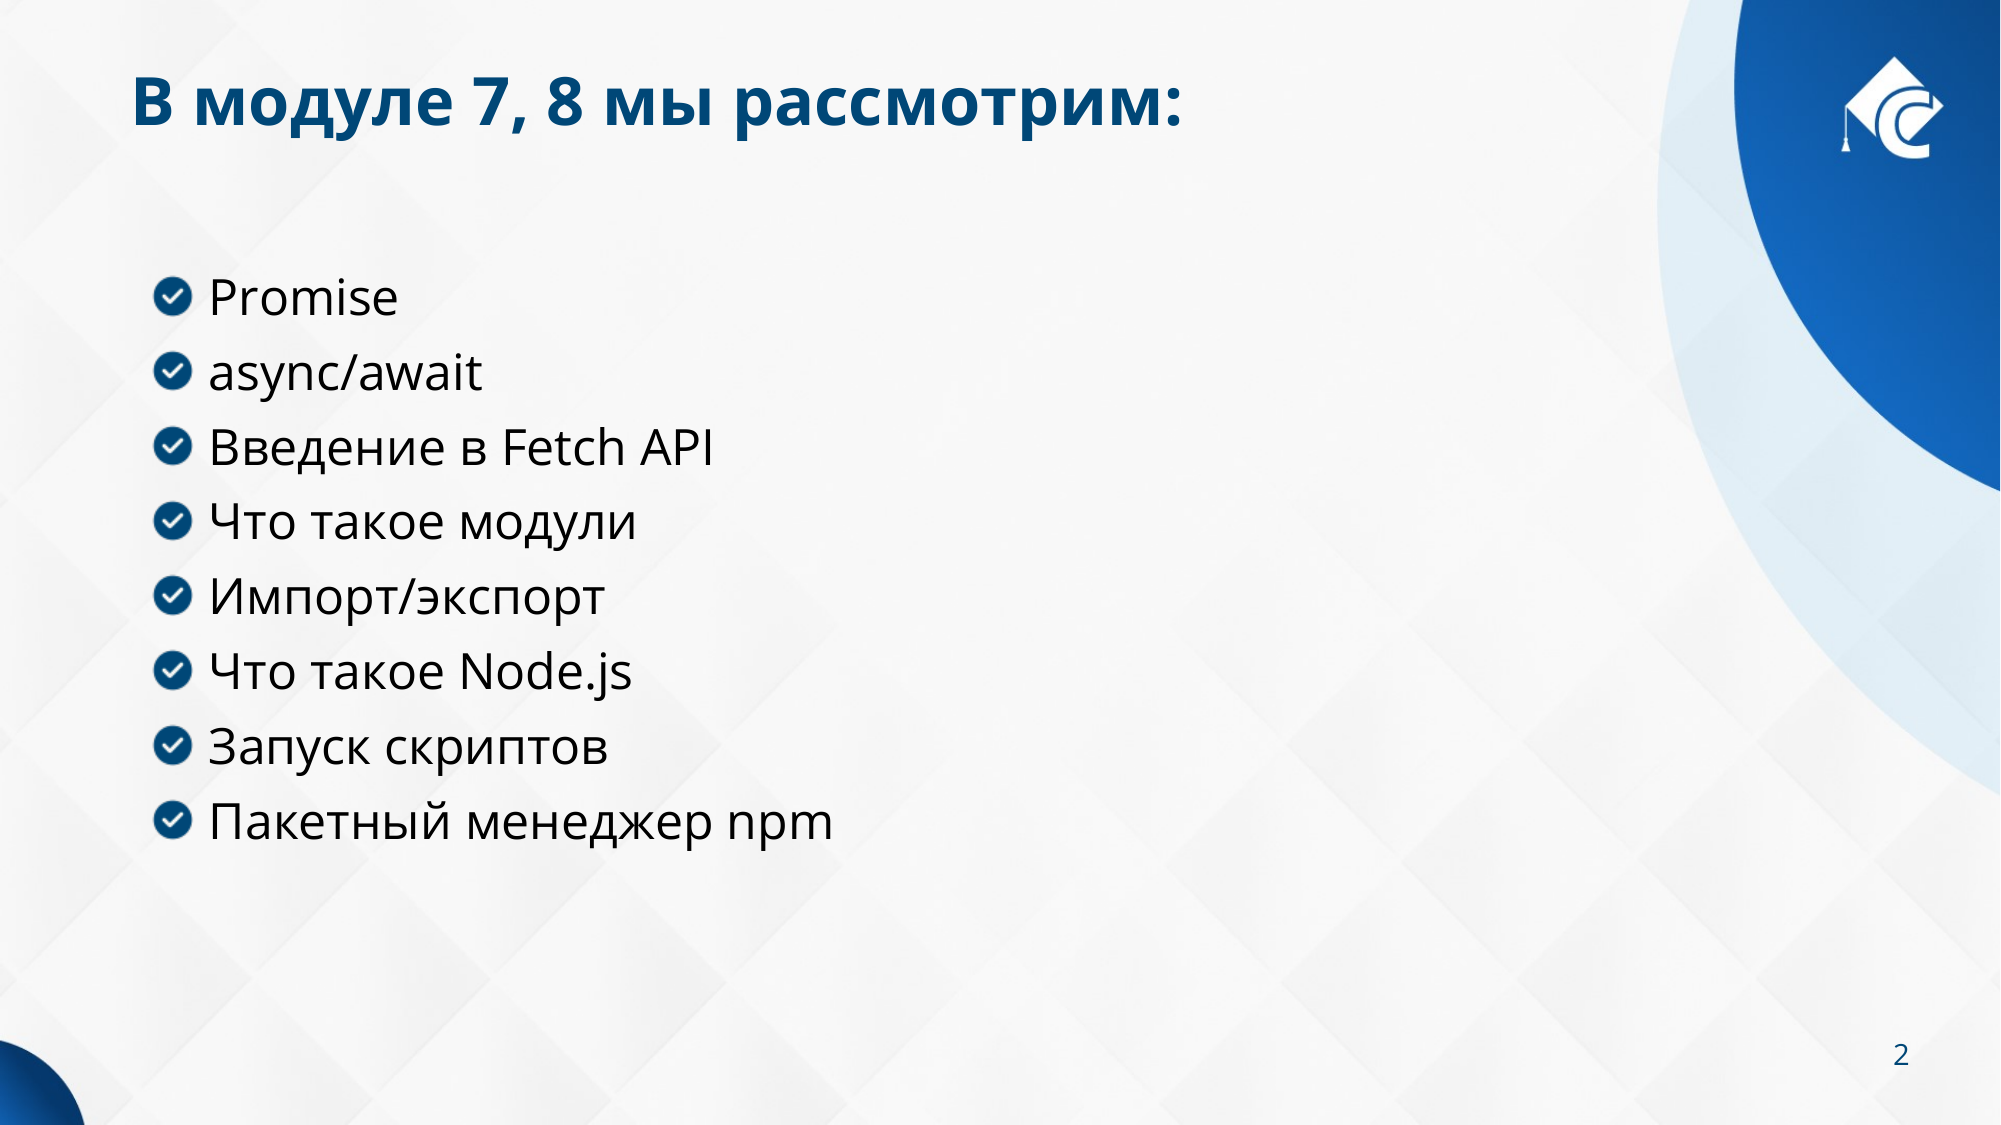

# В модуле 7, 8 мы рассмотрим:
Promise
async/await
Введение в Fetch API
Что такое модули
Импорт/экспорт
Что такое Node.js
Запуск скриптов
Пакетный менеджер npm
2